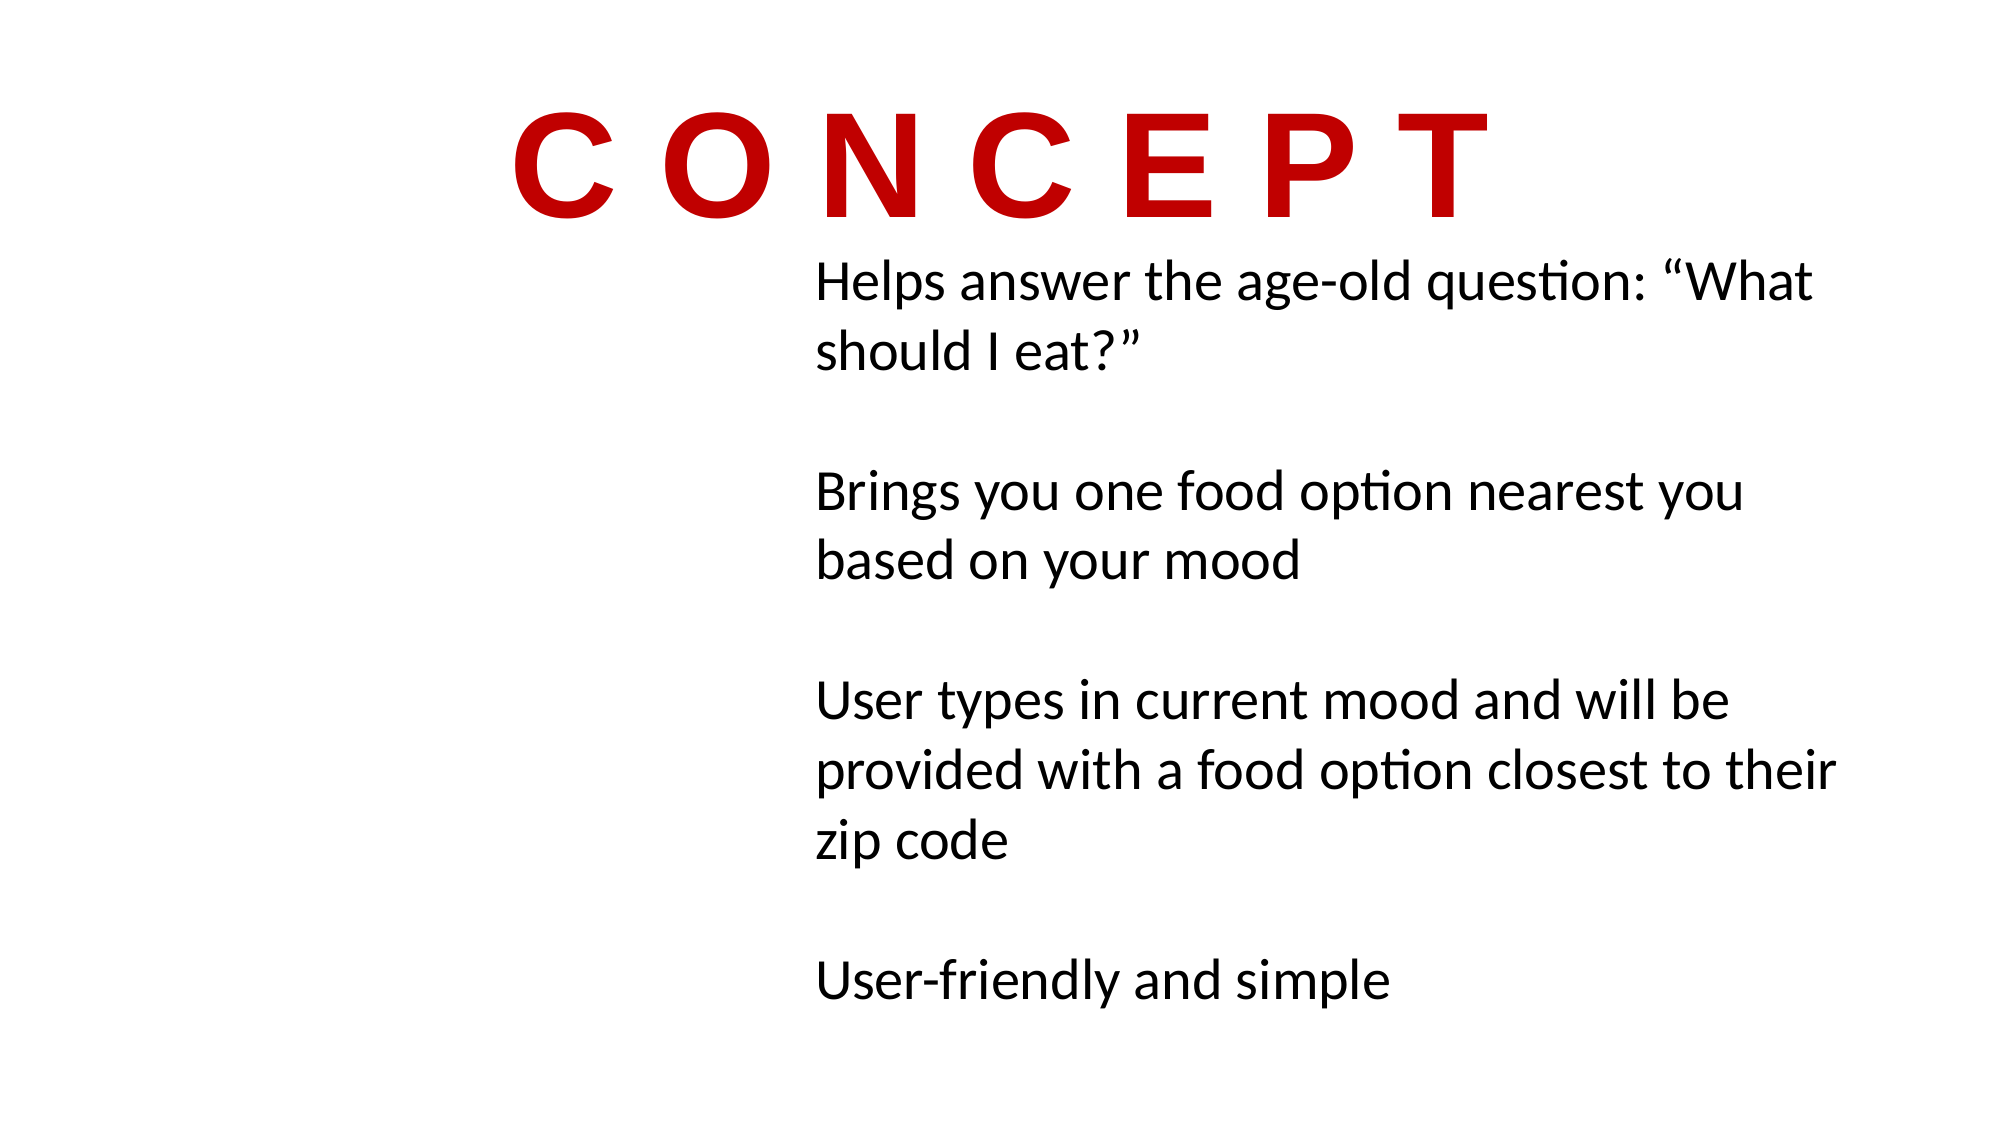

# C O N C E P T
Helps answer the age-old question: “What should I eat?”

Brings you one food option nearest you based on your mood

User types in current mood and will be provided with a food option closest to their zip code

User-friendly and simple